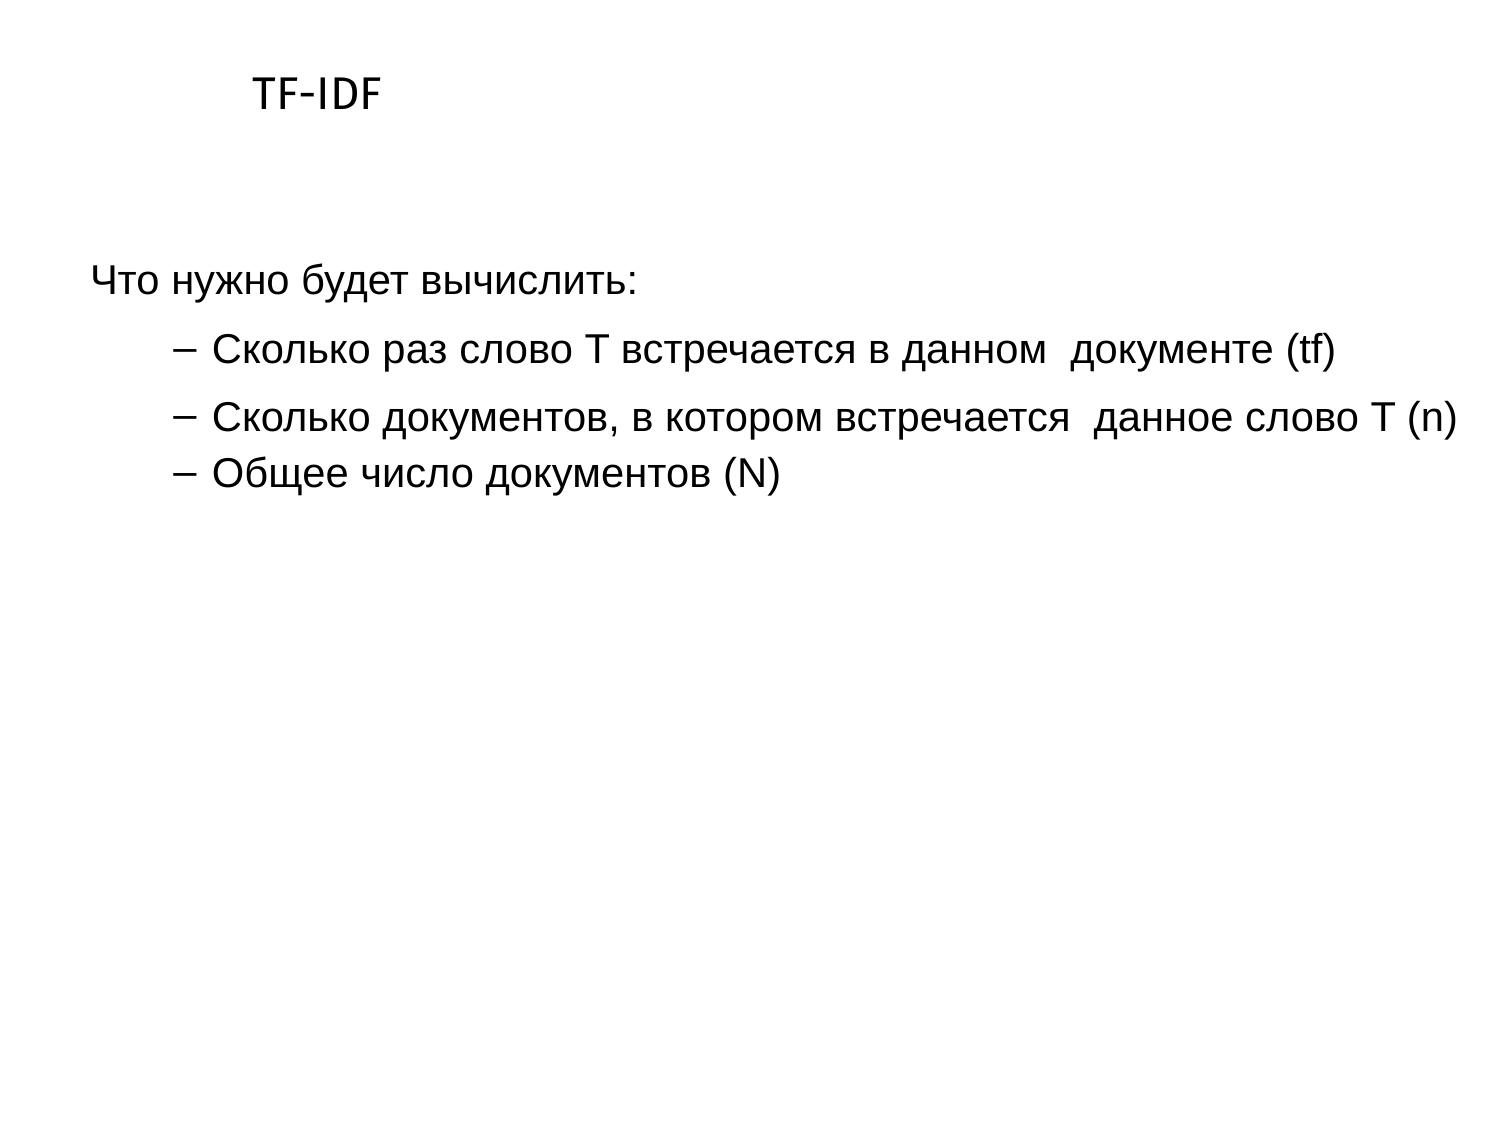

# TF-IDF
Что нужно будет вычислить:
Сколько раз слово T встречается в данном  документе (tf)
Сколько документов, в котором встречается  данное слово T (n)
Общее число документов (N)